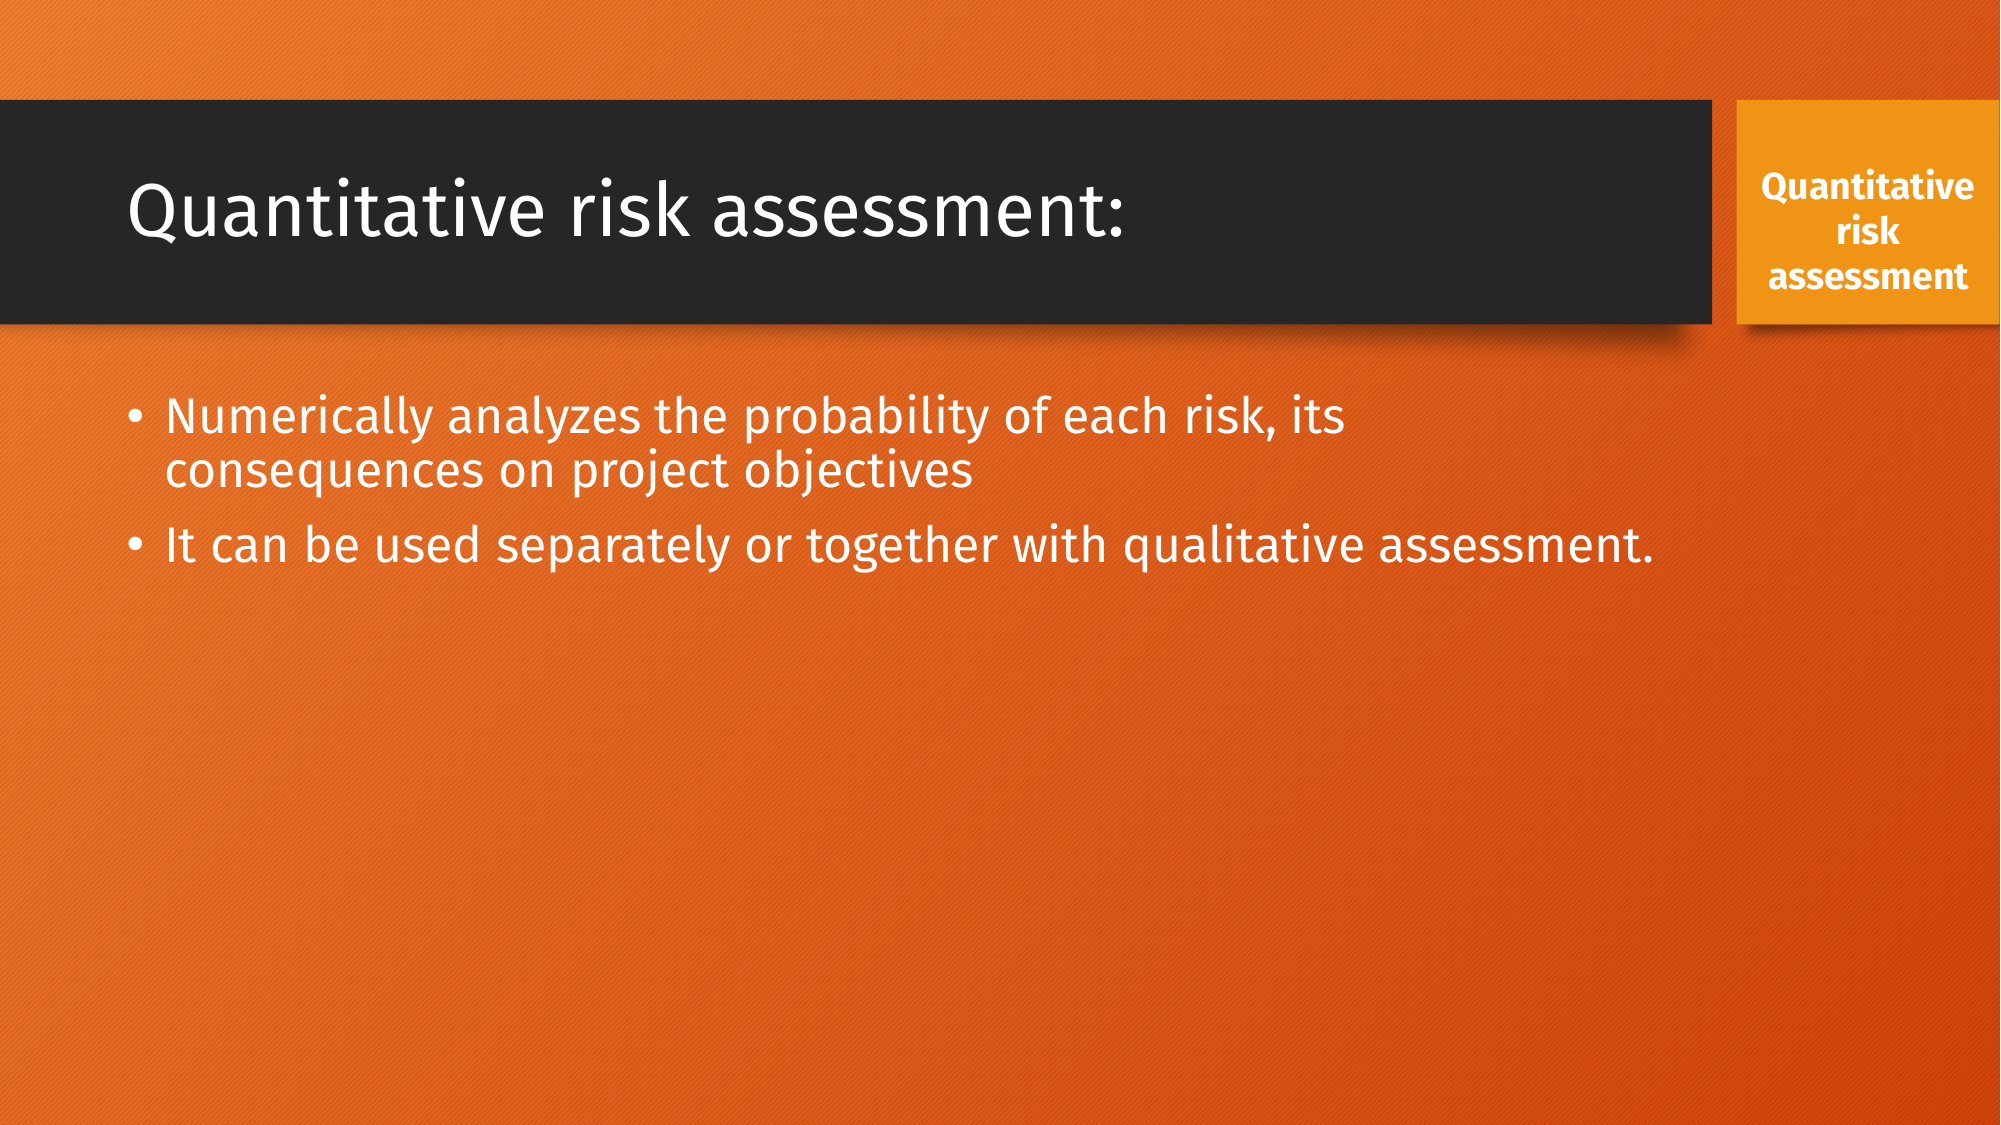

# Quantitative risk assessment:
Quantitative risk assessment
Numerically analyzes the probability of each risk, its consequences on project objectives
It can be used separately or together with qualitative assessment.